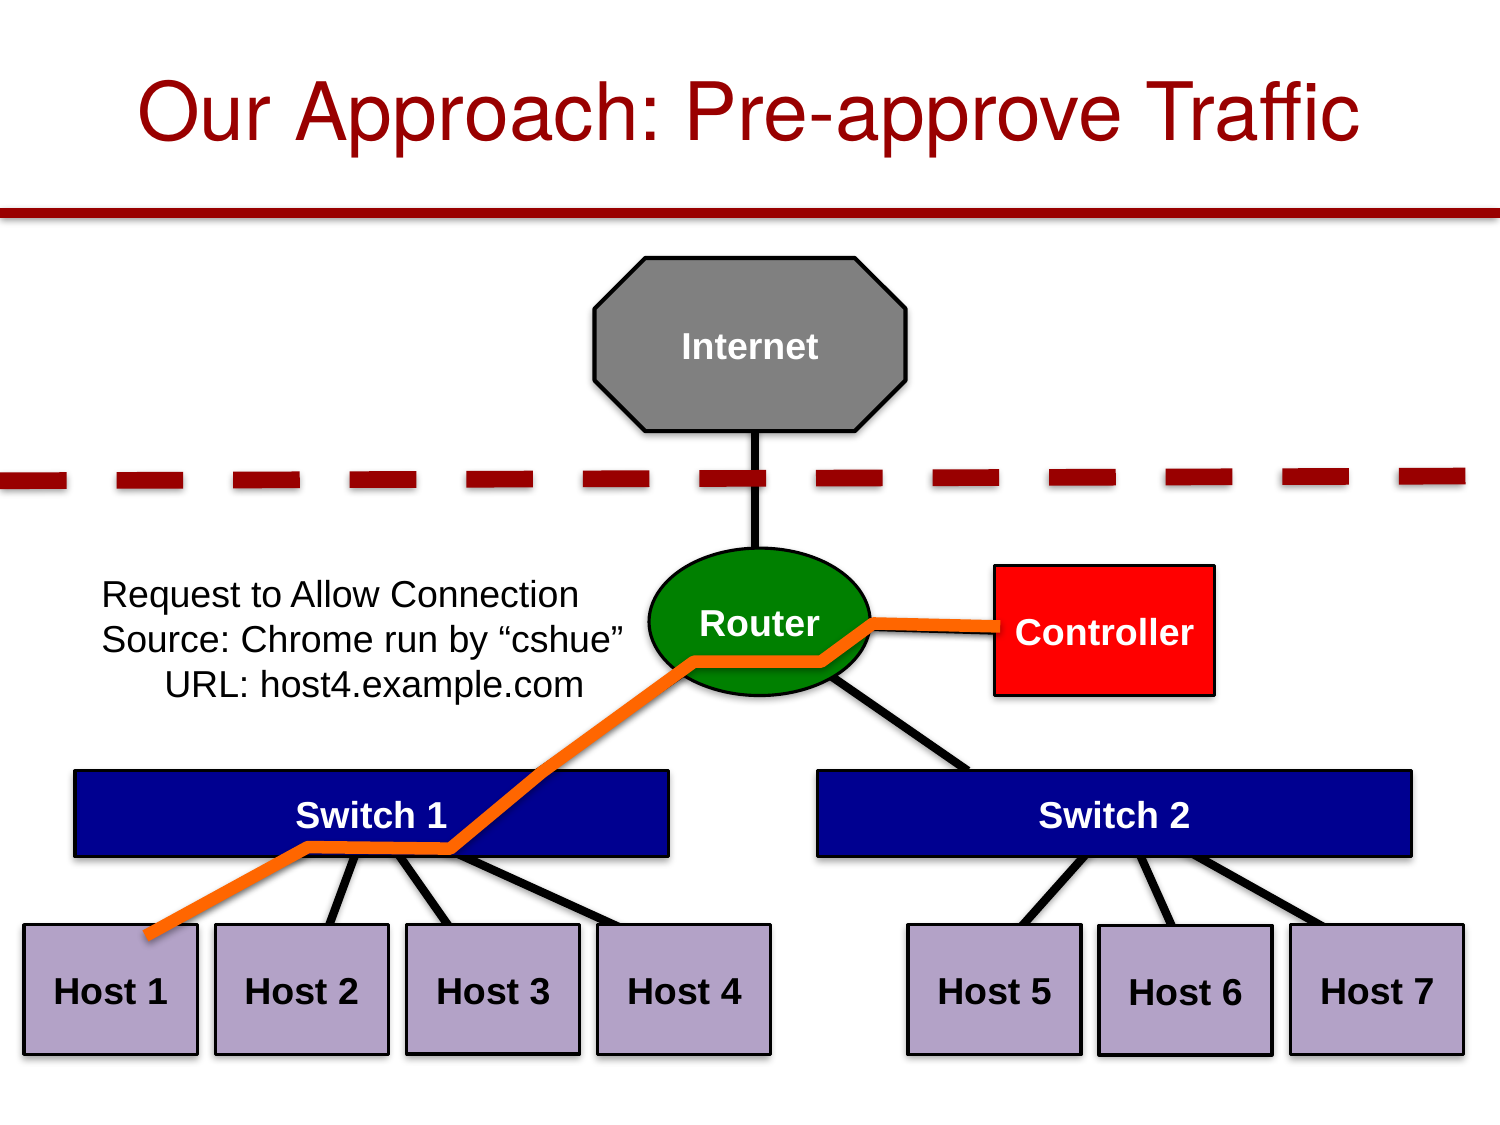

# Our Approach: Pre-approve Traffic
Internet
Router
Request to Allow Connection
Source: Chrome run by “cshue”
      URL: host4.example.com
Controller

Switch 1
Switch 2
Host 3
Host 1
Host 4
Host 7
Host 2
Host 5
Host 6